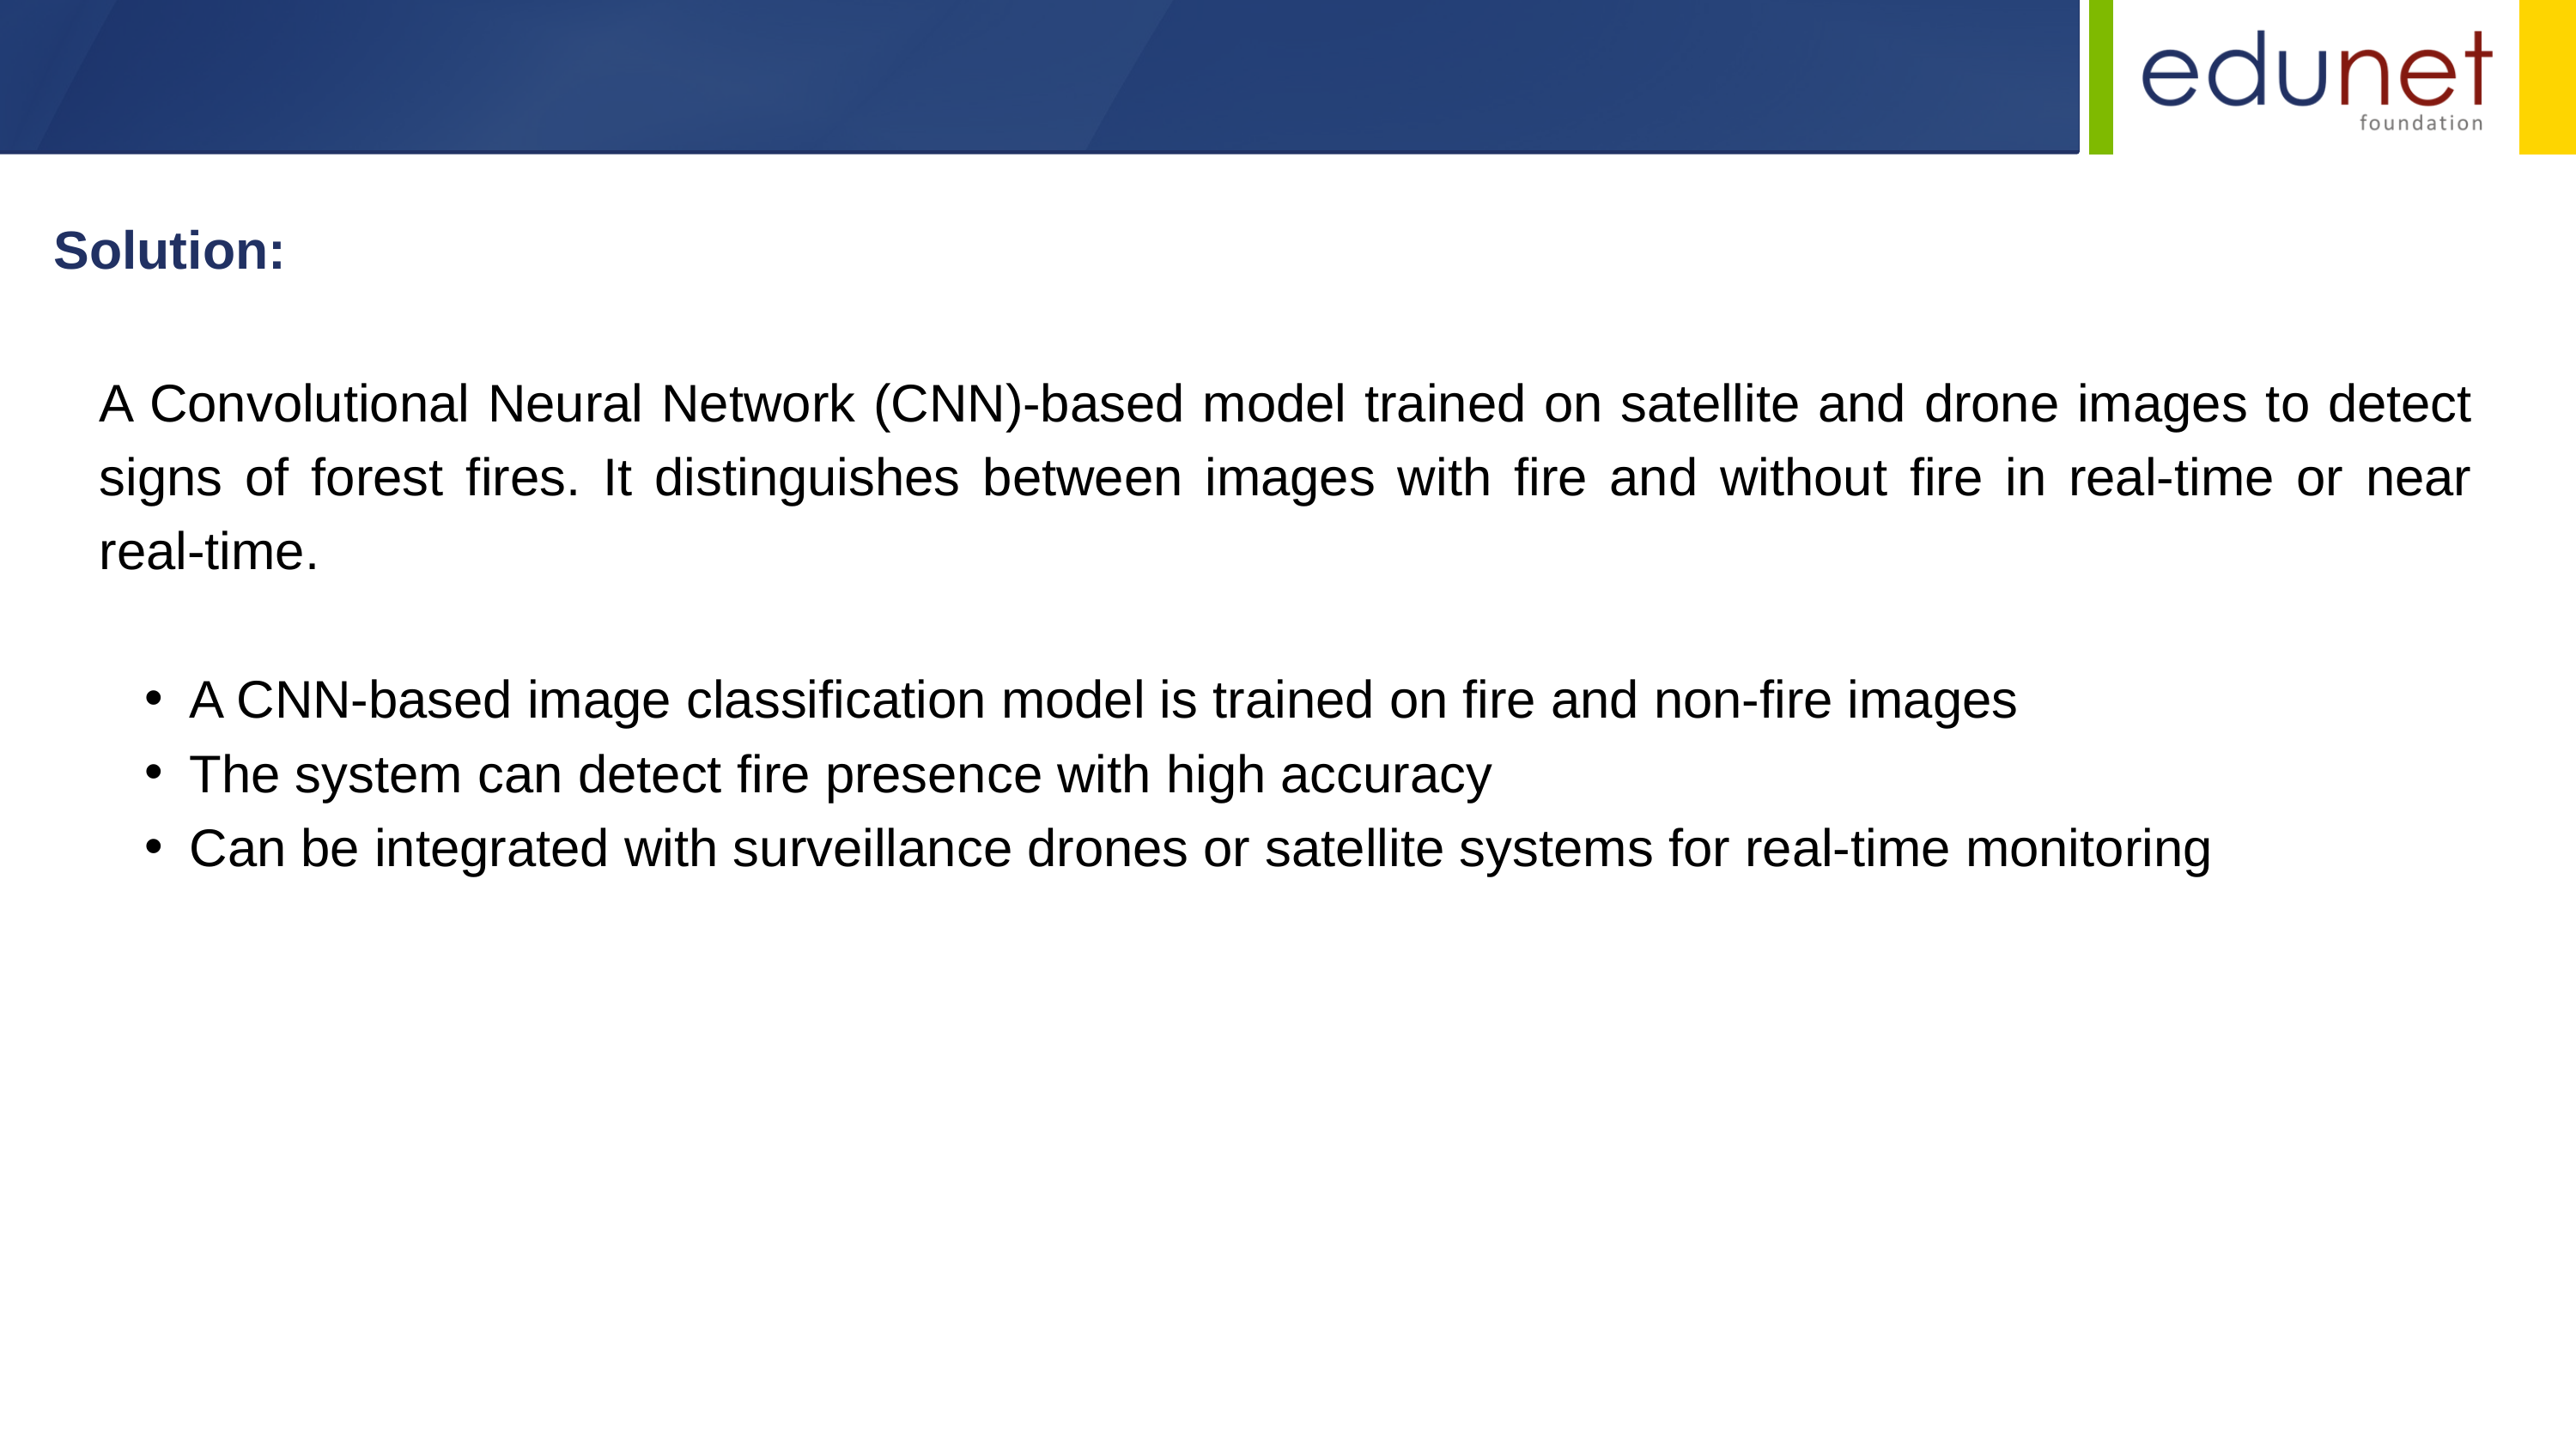

Solution:
A Convolutional Neural Network (CNN)-based model trained on satellite and drone images to detect signs of forest fires. It distinguishes between images with fire and without fire in real-time or near real-time.

A CNN-based image classification model is trained on fire and non-fire images
The system can detect fire presence with high accuracy
Can be integrated with surveillance drones or satellite systems for real-time monitoring